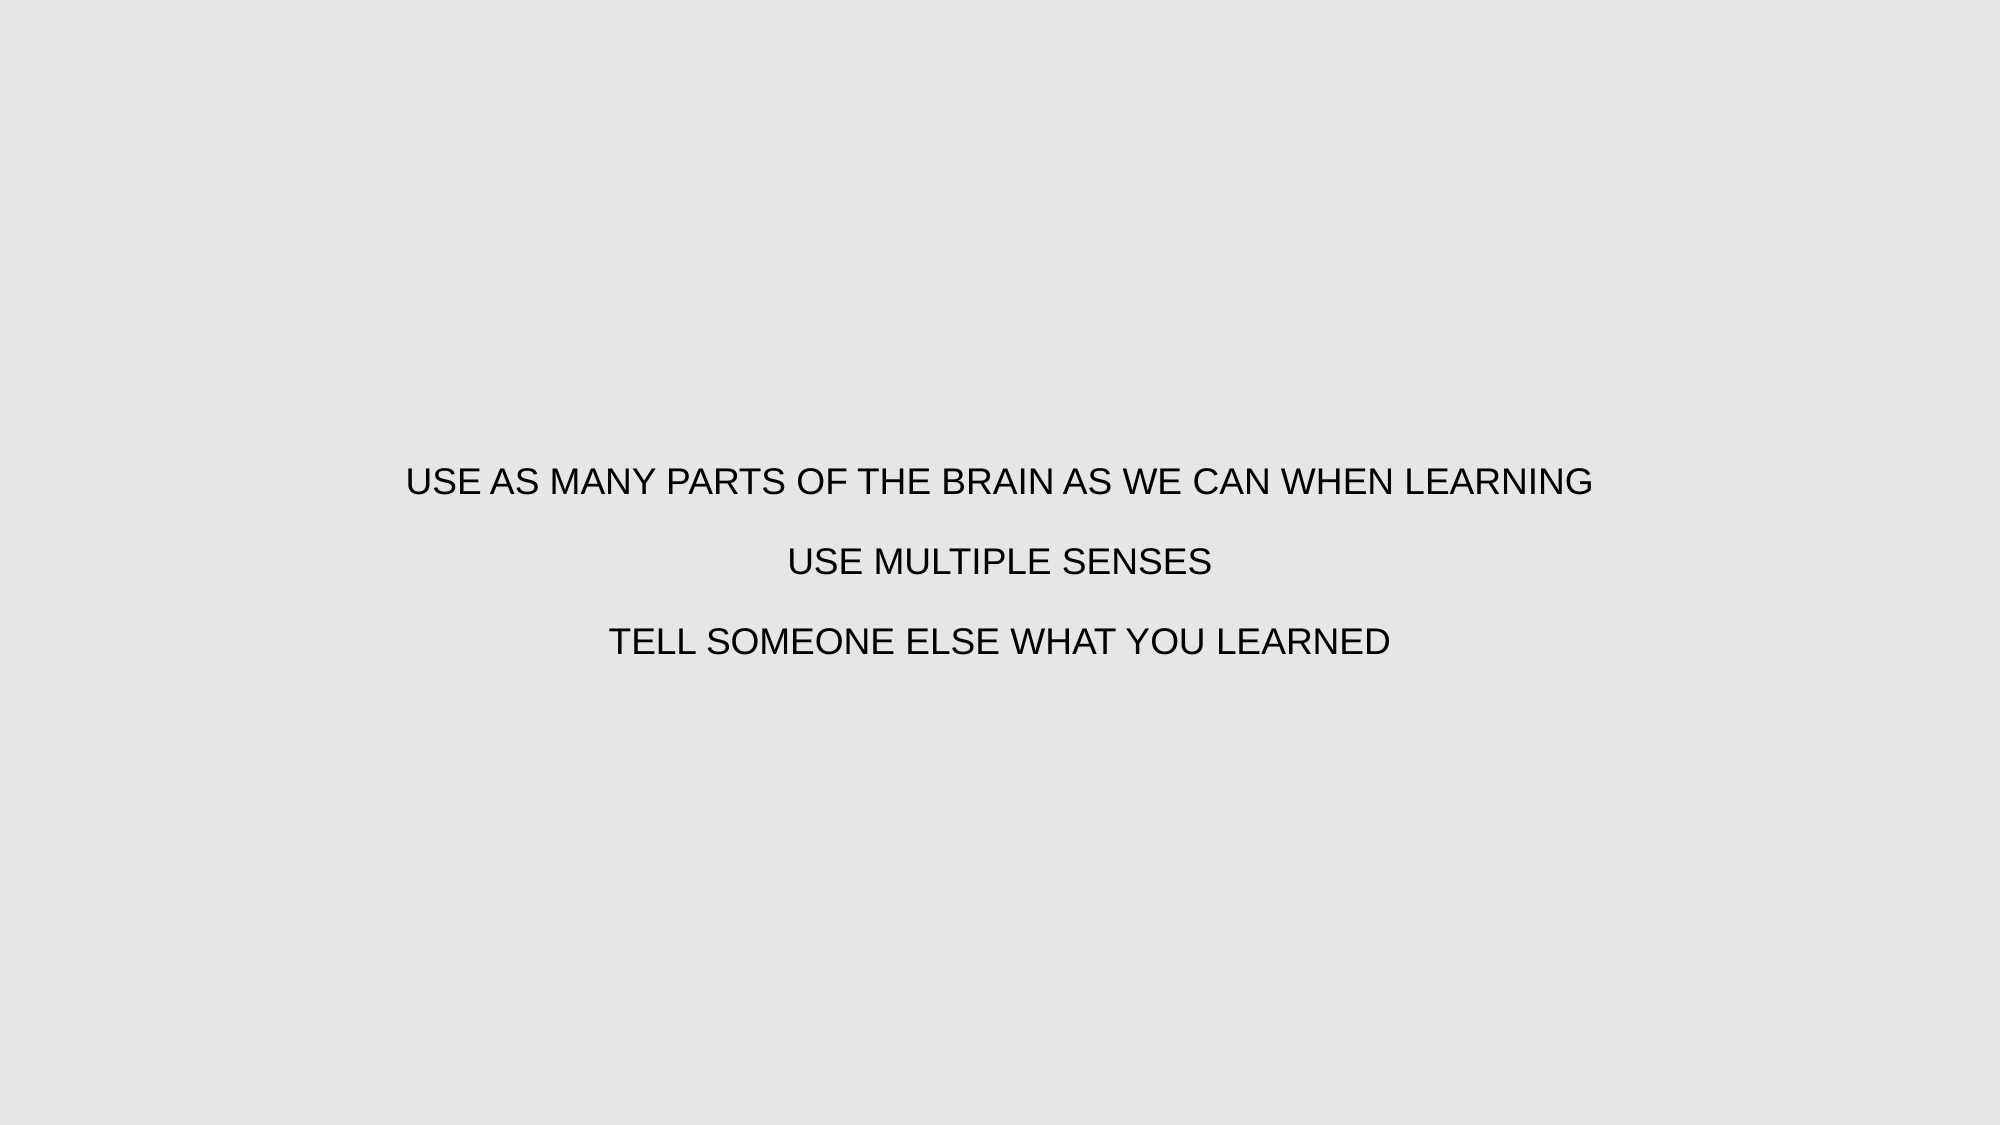

# Use as many parts of the brain as we can when learning Use multiple senses Tell someone else what you learned